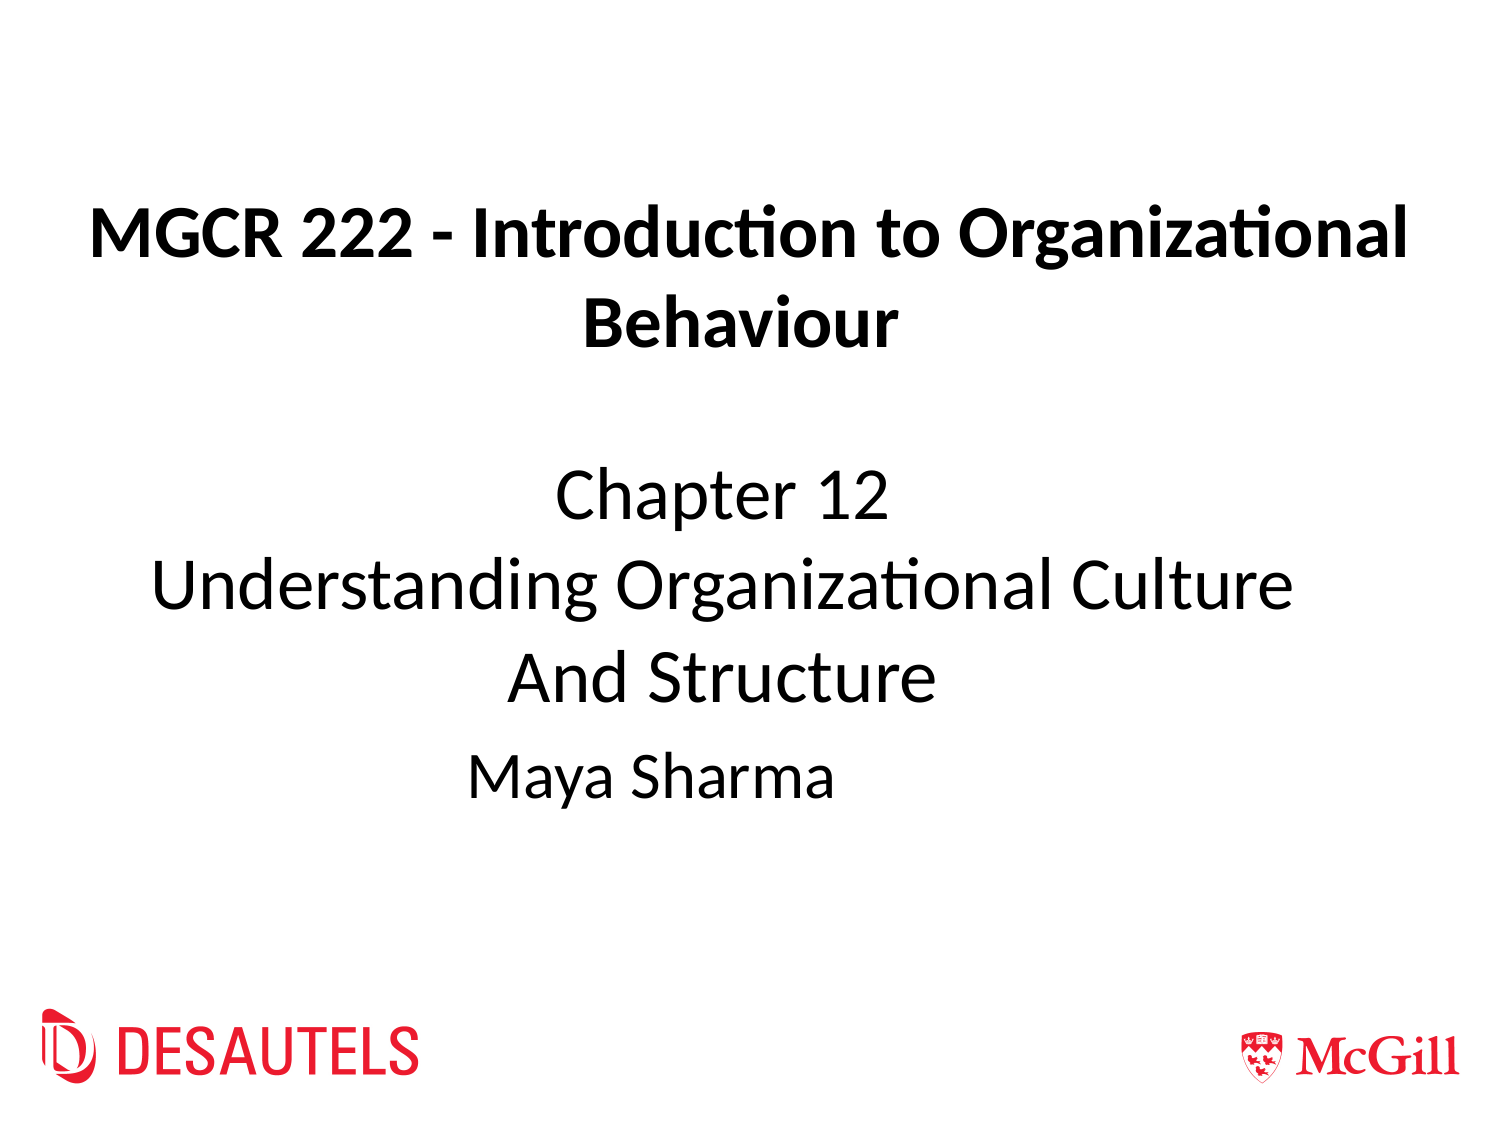

MGCR 222 - Introduction to Organizational Behaviour
Chapter 12
Understanding Organizational Culture And Structure

Maya Sharma